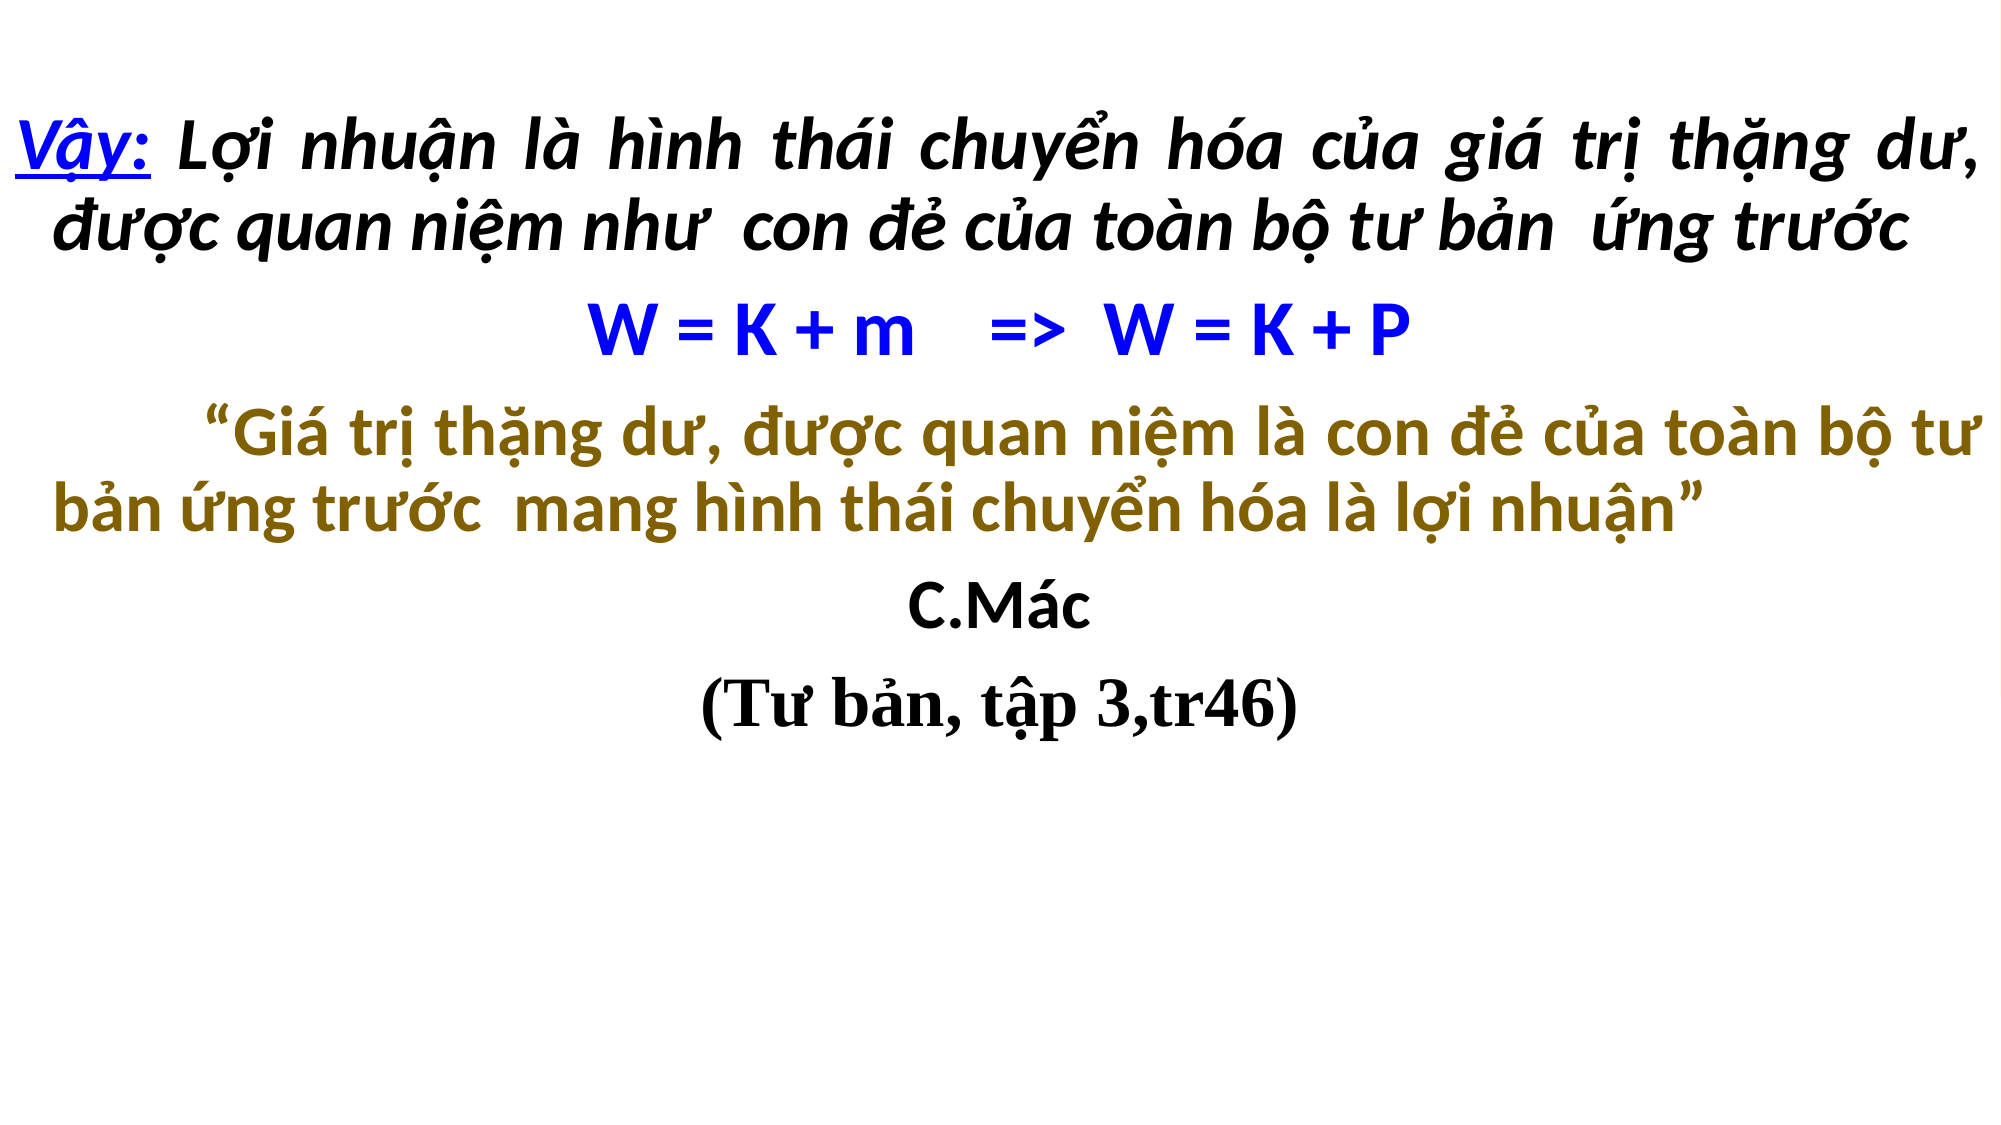

Vậy: Lợi nhuận là hình thái chuyển hóa của giá trị thặng dư, được quan niệm như  con đẻ của toàn bộ tư bản  ứng trước
W = K + m    =>  W = K + P
		“Giá trị thặng dư, được quan niệm là con đẻ của toàn bộ tư bản ứng trước  mang hình thái chuyển hóa là lợi nhuận”
C.Mác
(Tư bản, tập 3,tr46)

54